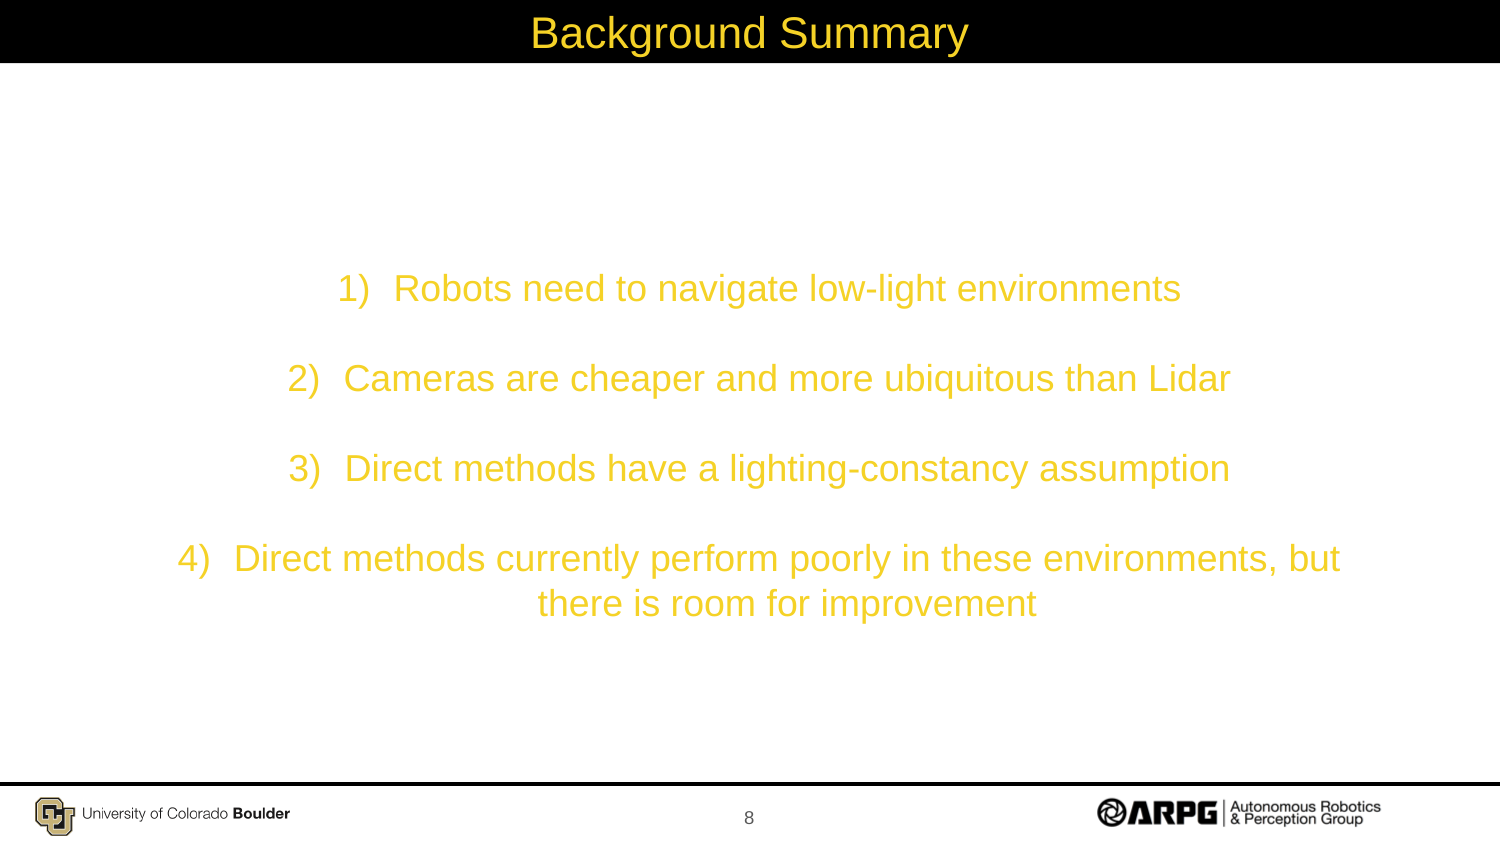

# Background Summary

Robots need to navigate low-light environments

Cameras are cheaper and more ubiquitous than Lidar

Direct methods have a lighting-constancy assumption

Direct methods currently perform poorly in these environments, but there is room for improvement

8